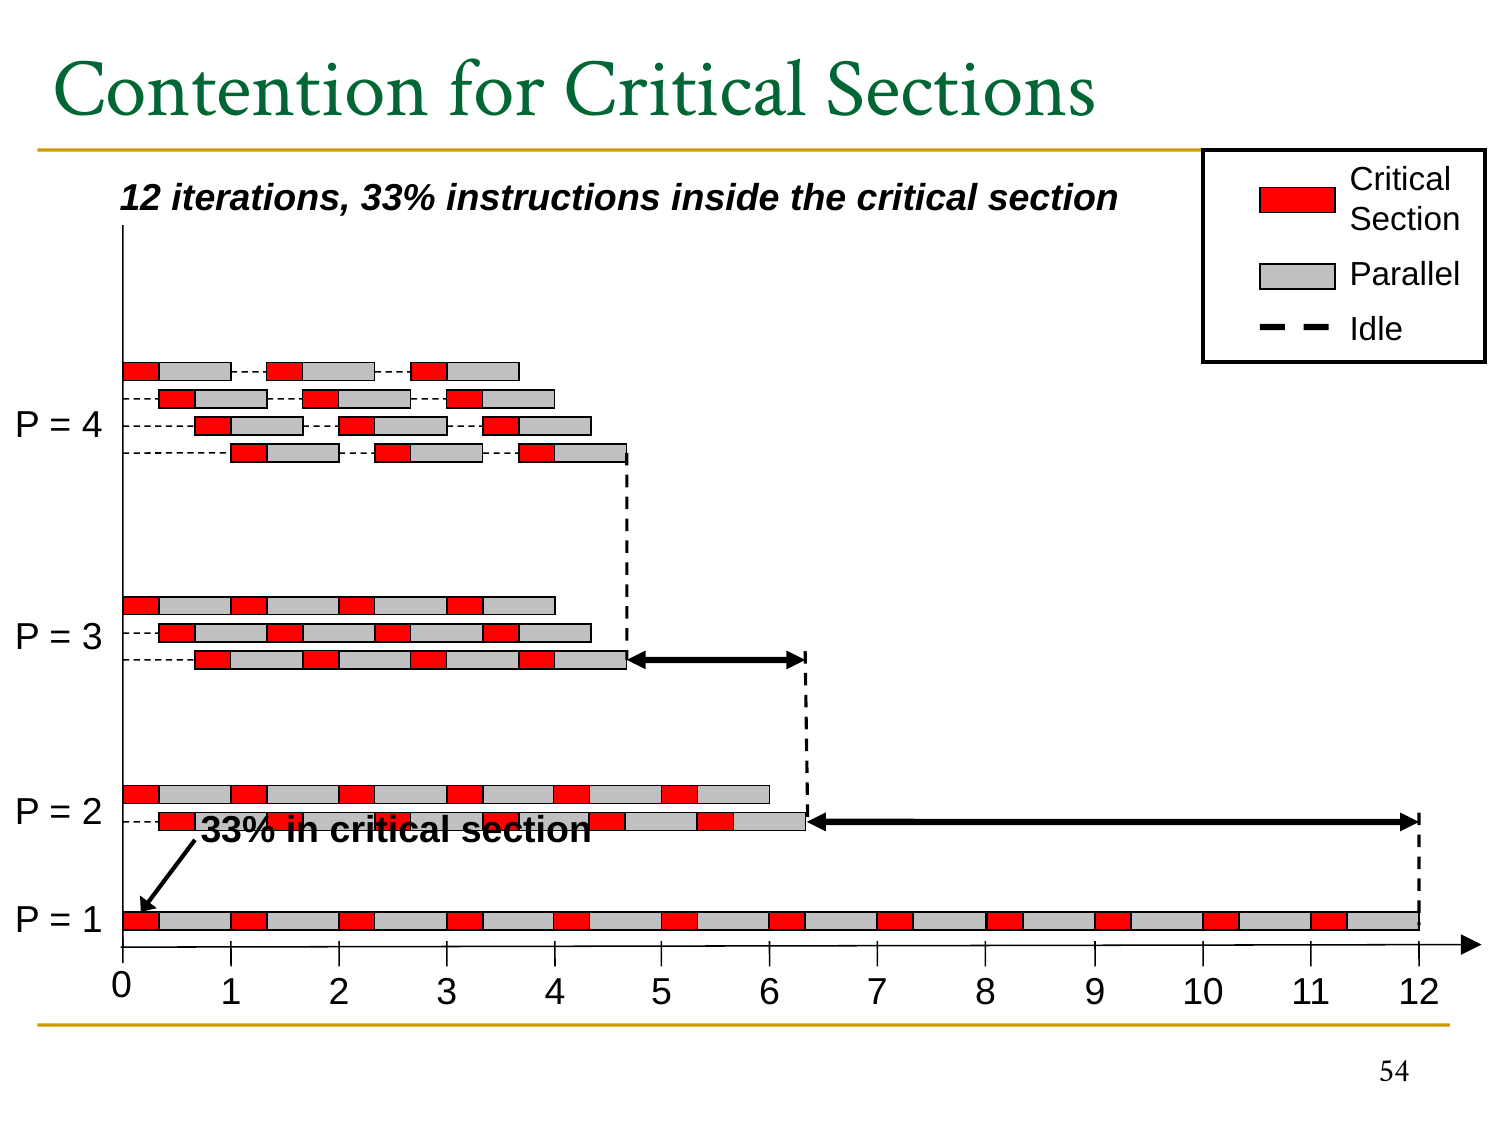

# Contention for Critical Sections

Critical Section
12 iterations, 33% instructions inside the critical section

Parallel

Idle

P = 4

P = 3

P = 2

33% in critical section

P = 1

0
1
2
3
4
5
6
7
8
9
10
11
12
54